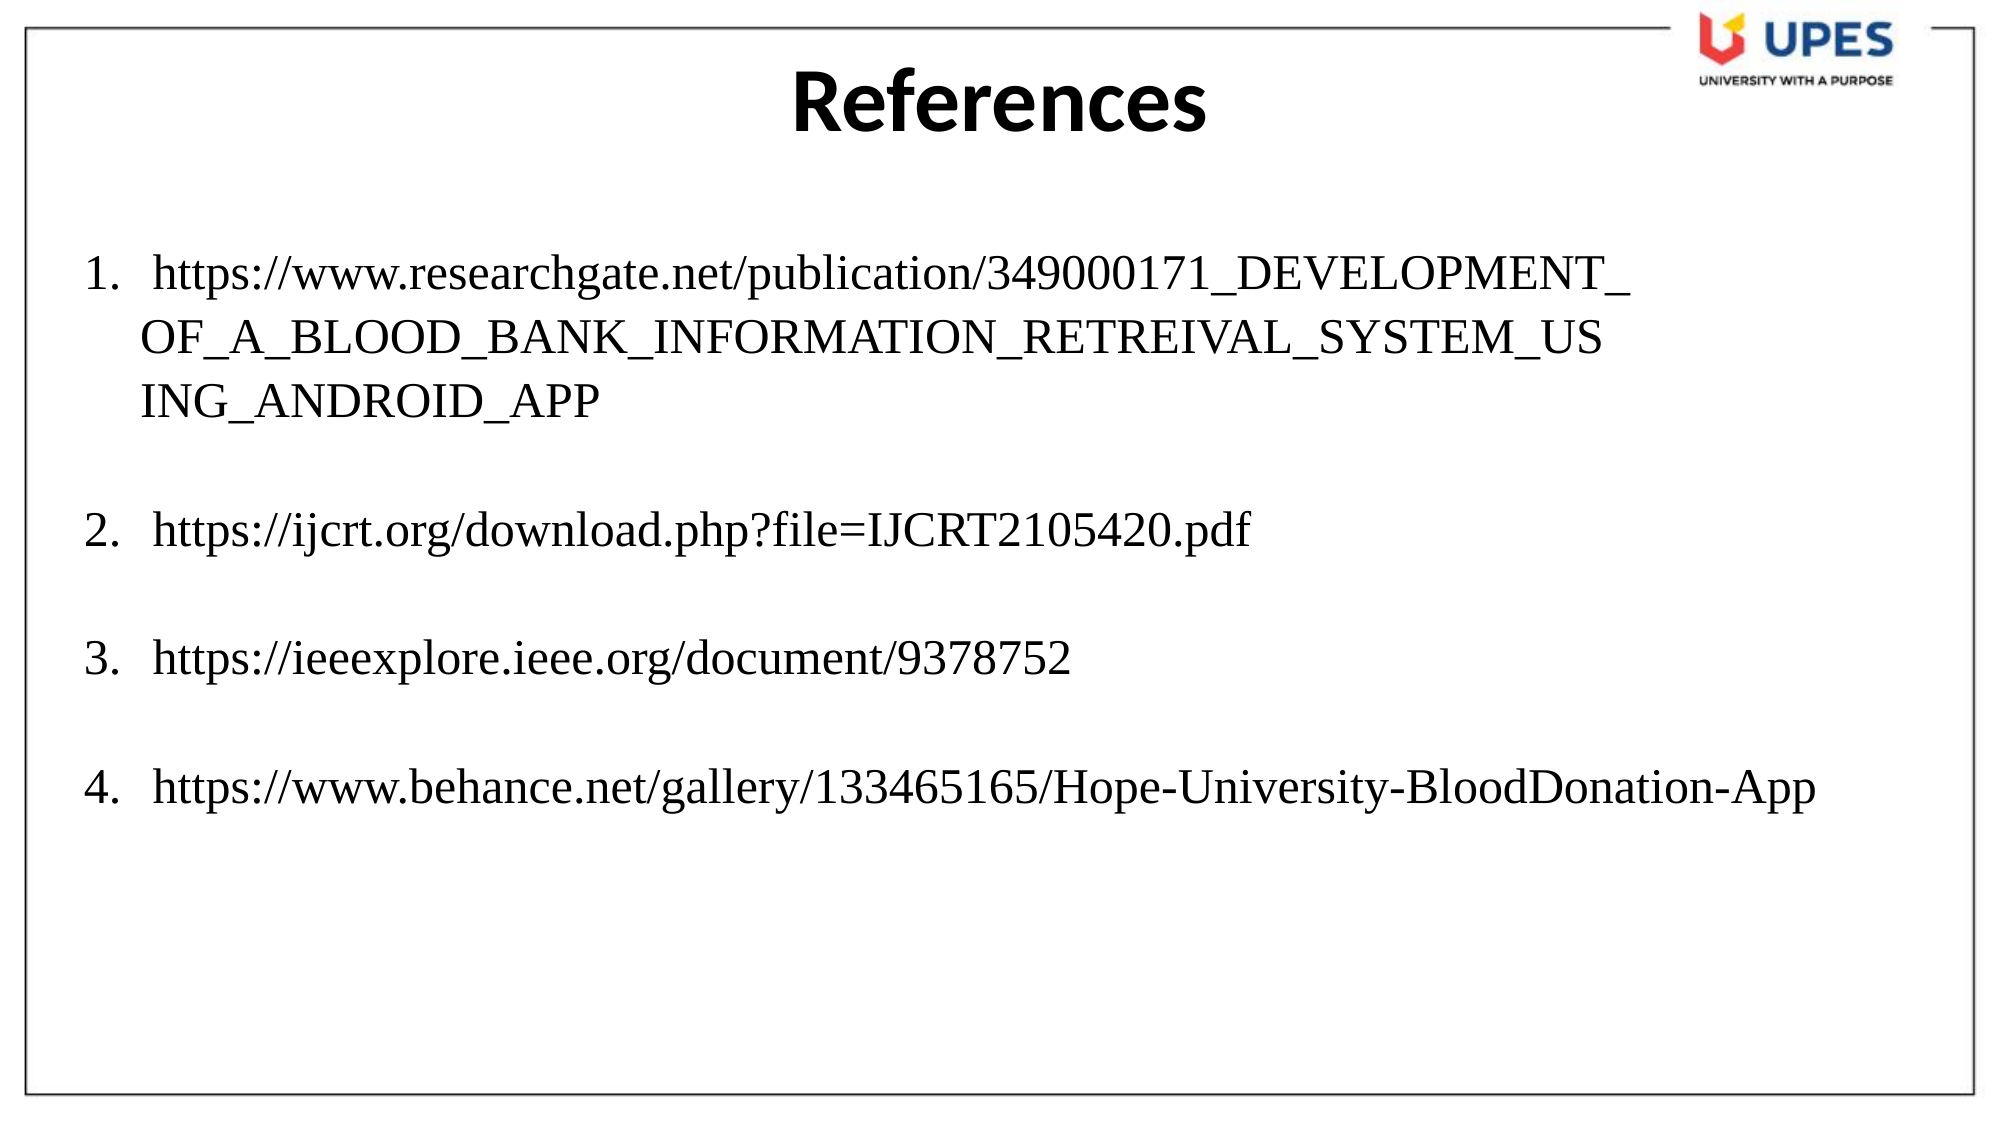

References
 https://www.researchgate.net/publication/349000171_DEVELOPMENT_ OF_A_BLOOD_BANK_INFORMATION_RETREIVAL_SYSTEM_US ING_ANDROID_APP

 https://ijcrt.org/download.php?file=IJCRT2105420.pdf

 https://ieeexplore.ieee.org/document/9378752

 https://www.behance.net/gallery/133465165/Hope-University-BloodDonation-App